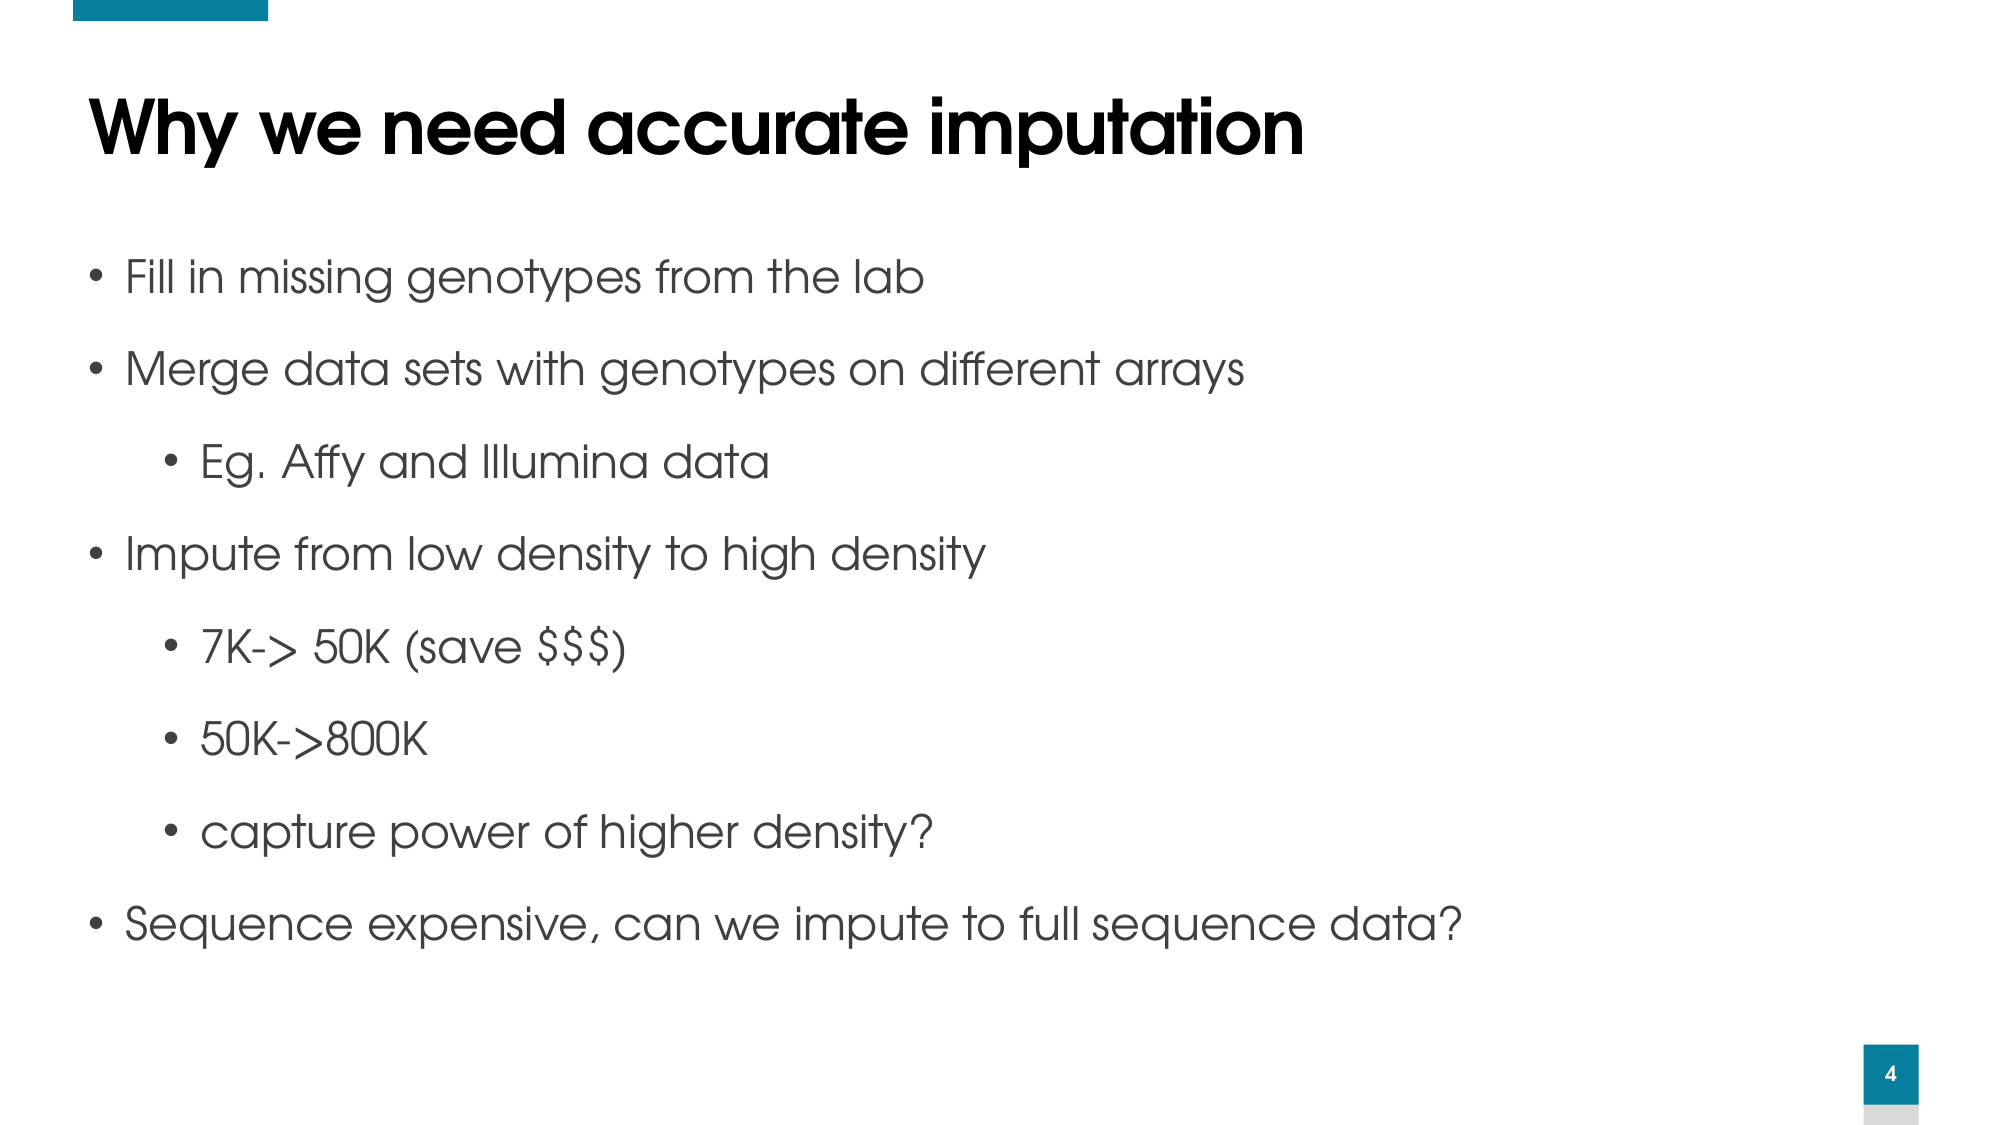

# Why we need accurate imputation
Fill in missing genotypes from the lab
Merge data sets with genotypes on different arrays
Eg. Affy and Illumina data
Impute from low density to high density
7K-> 50K (save $$$)
50K->800K
capture power of higher density?
Sequence expensive, can we impute to full sequence data?